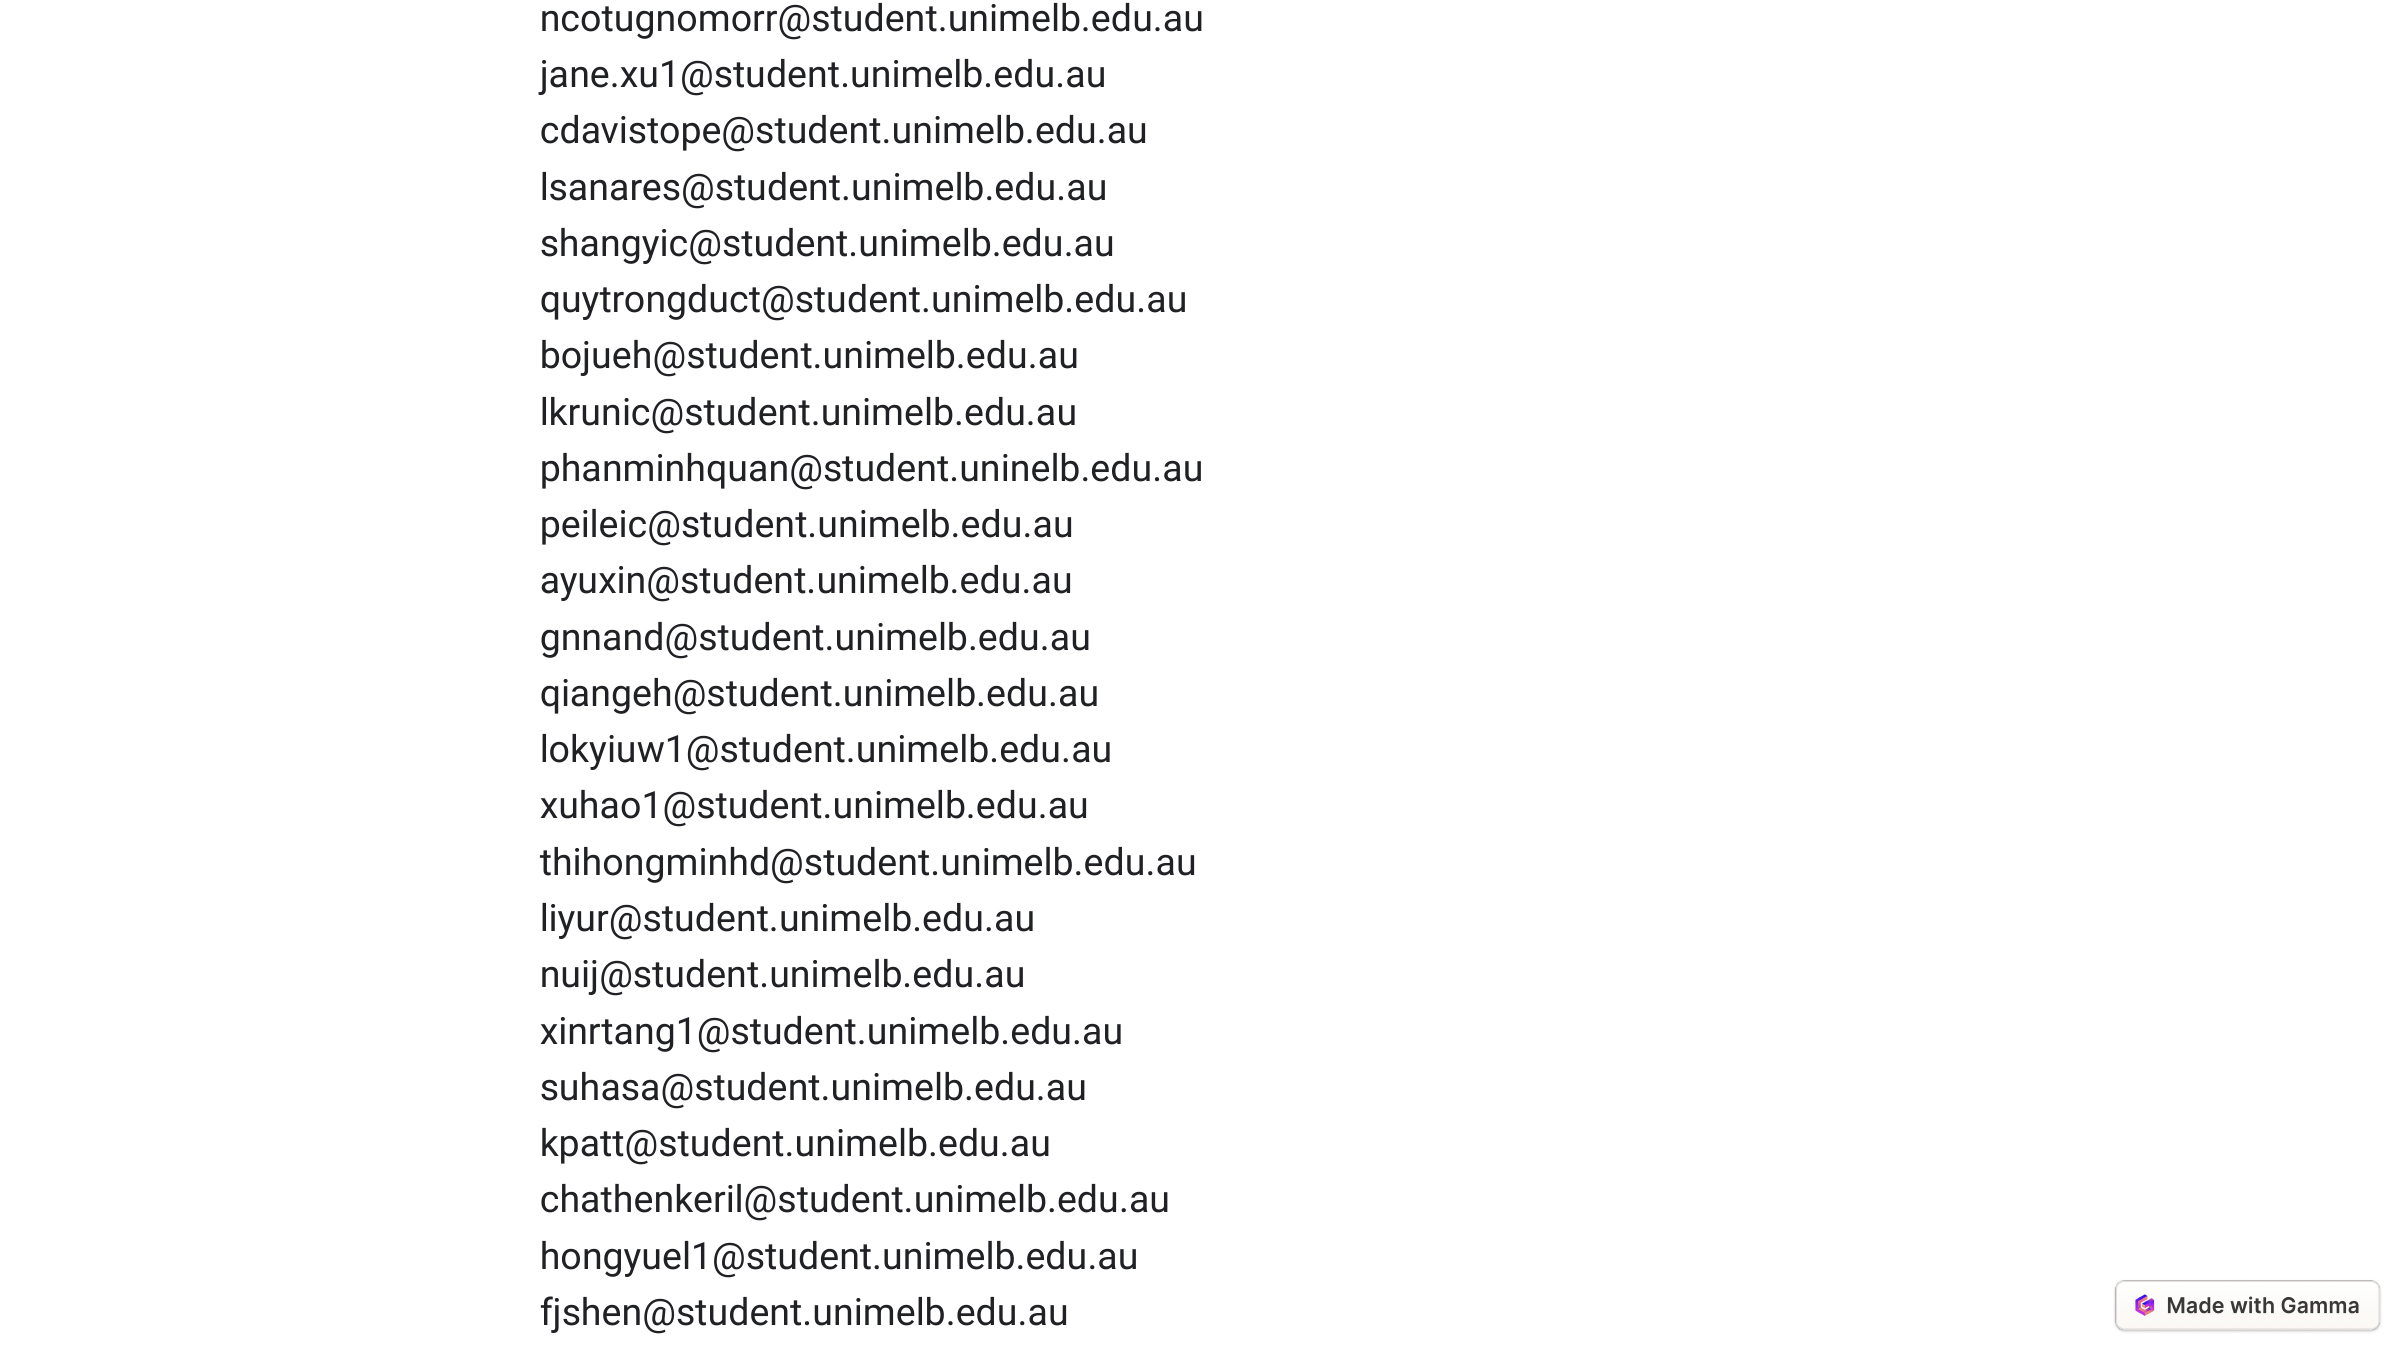

ncotugnomorr@student.unimelb.edu.au
jane.xu1@student.unimelb.edu.au
cdavistope@student.unimelb.edu.au
lsanares@student.unimelb.edu.au
shangyic@student.unimelb.edu.au
quytrongduct@student.unimelb.edu.au
bojueh@student.unimelb.edu.au
lkrunic@student.unimelb.edu.au
phanminhquan@student.uninelb.edu.au
peileic@student.unimelb.edu.au
ayuxin@student.unimelb.edu.au
gnnand@student.unimelb.edu.au
qiangeh@student.unimelb.edu.au
lokyiuw1@student.unimelb.edu.au
xuhao1@student.unimelb.edu.au
thihongminhd@student.unimelb.edu.au
liyur@student.unimelb.edu.au
nuij@student.unimelb.edu.au
xinrtang1@student.unimelb.edu.au
suhasa@student.unimelb.edu.au
kpatt@student.unimelb.edu.au
chathenkeril@student.unimelb.edu.au
hongyuel1@student.unimelb.edu.au
fjshen@student.unimelb.edu.au